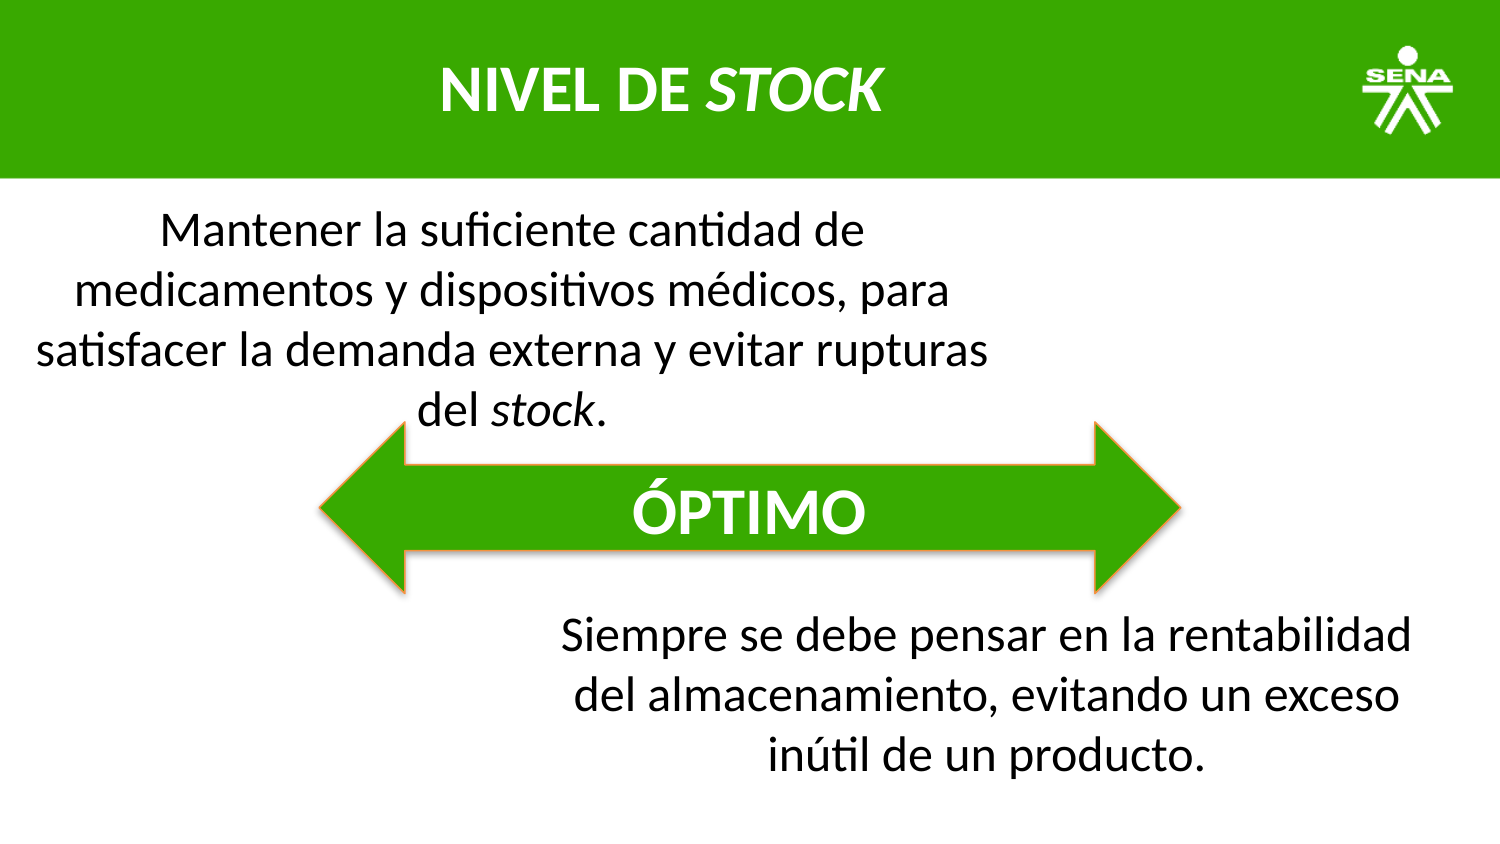

NIVEL DE STOCK
Mantener la suficiente cantidad de medicamentos y dispositivos médicos, para satisfacer la demanda externa y evitar rupturas del stock.
ÓPTIMO
Siempre se debe pensar en la rentabilidad del almacenamiento, evitando un exceso inútil de un producto.